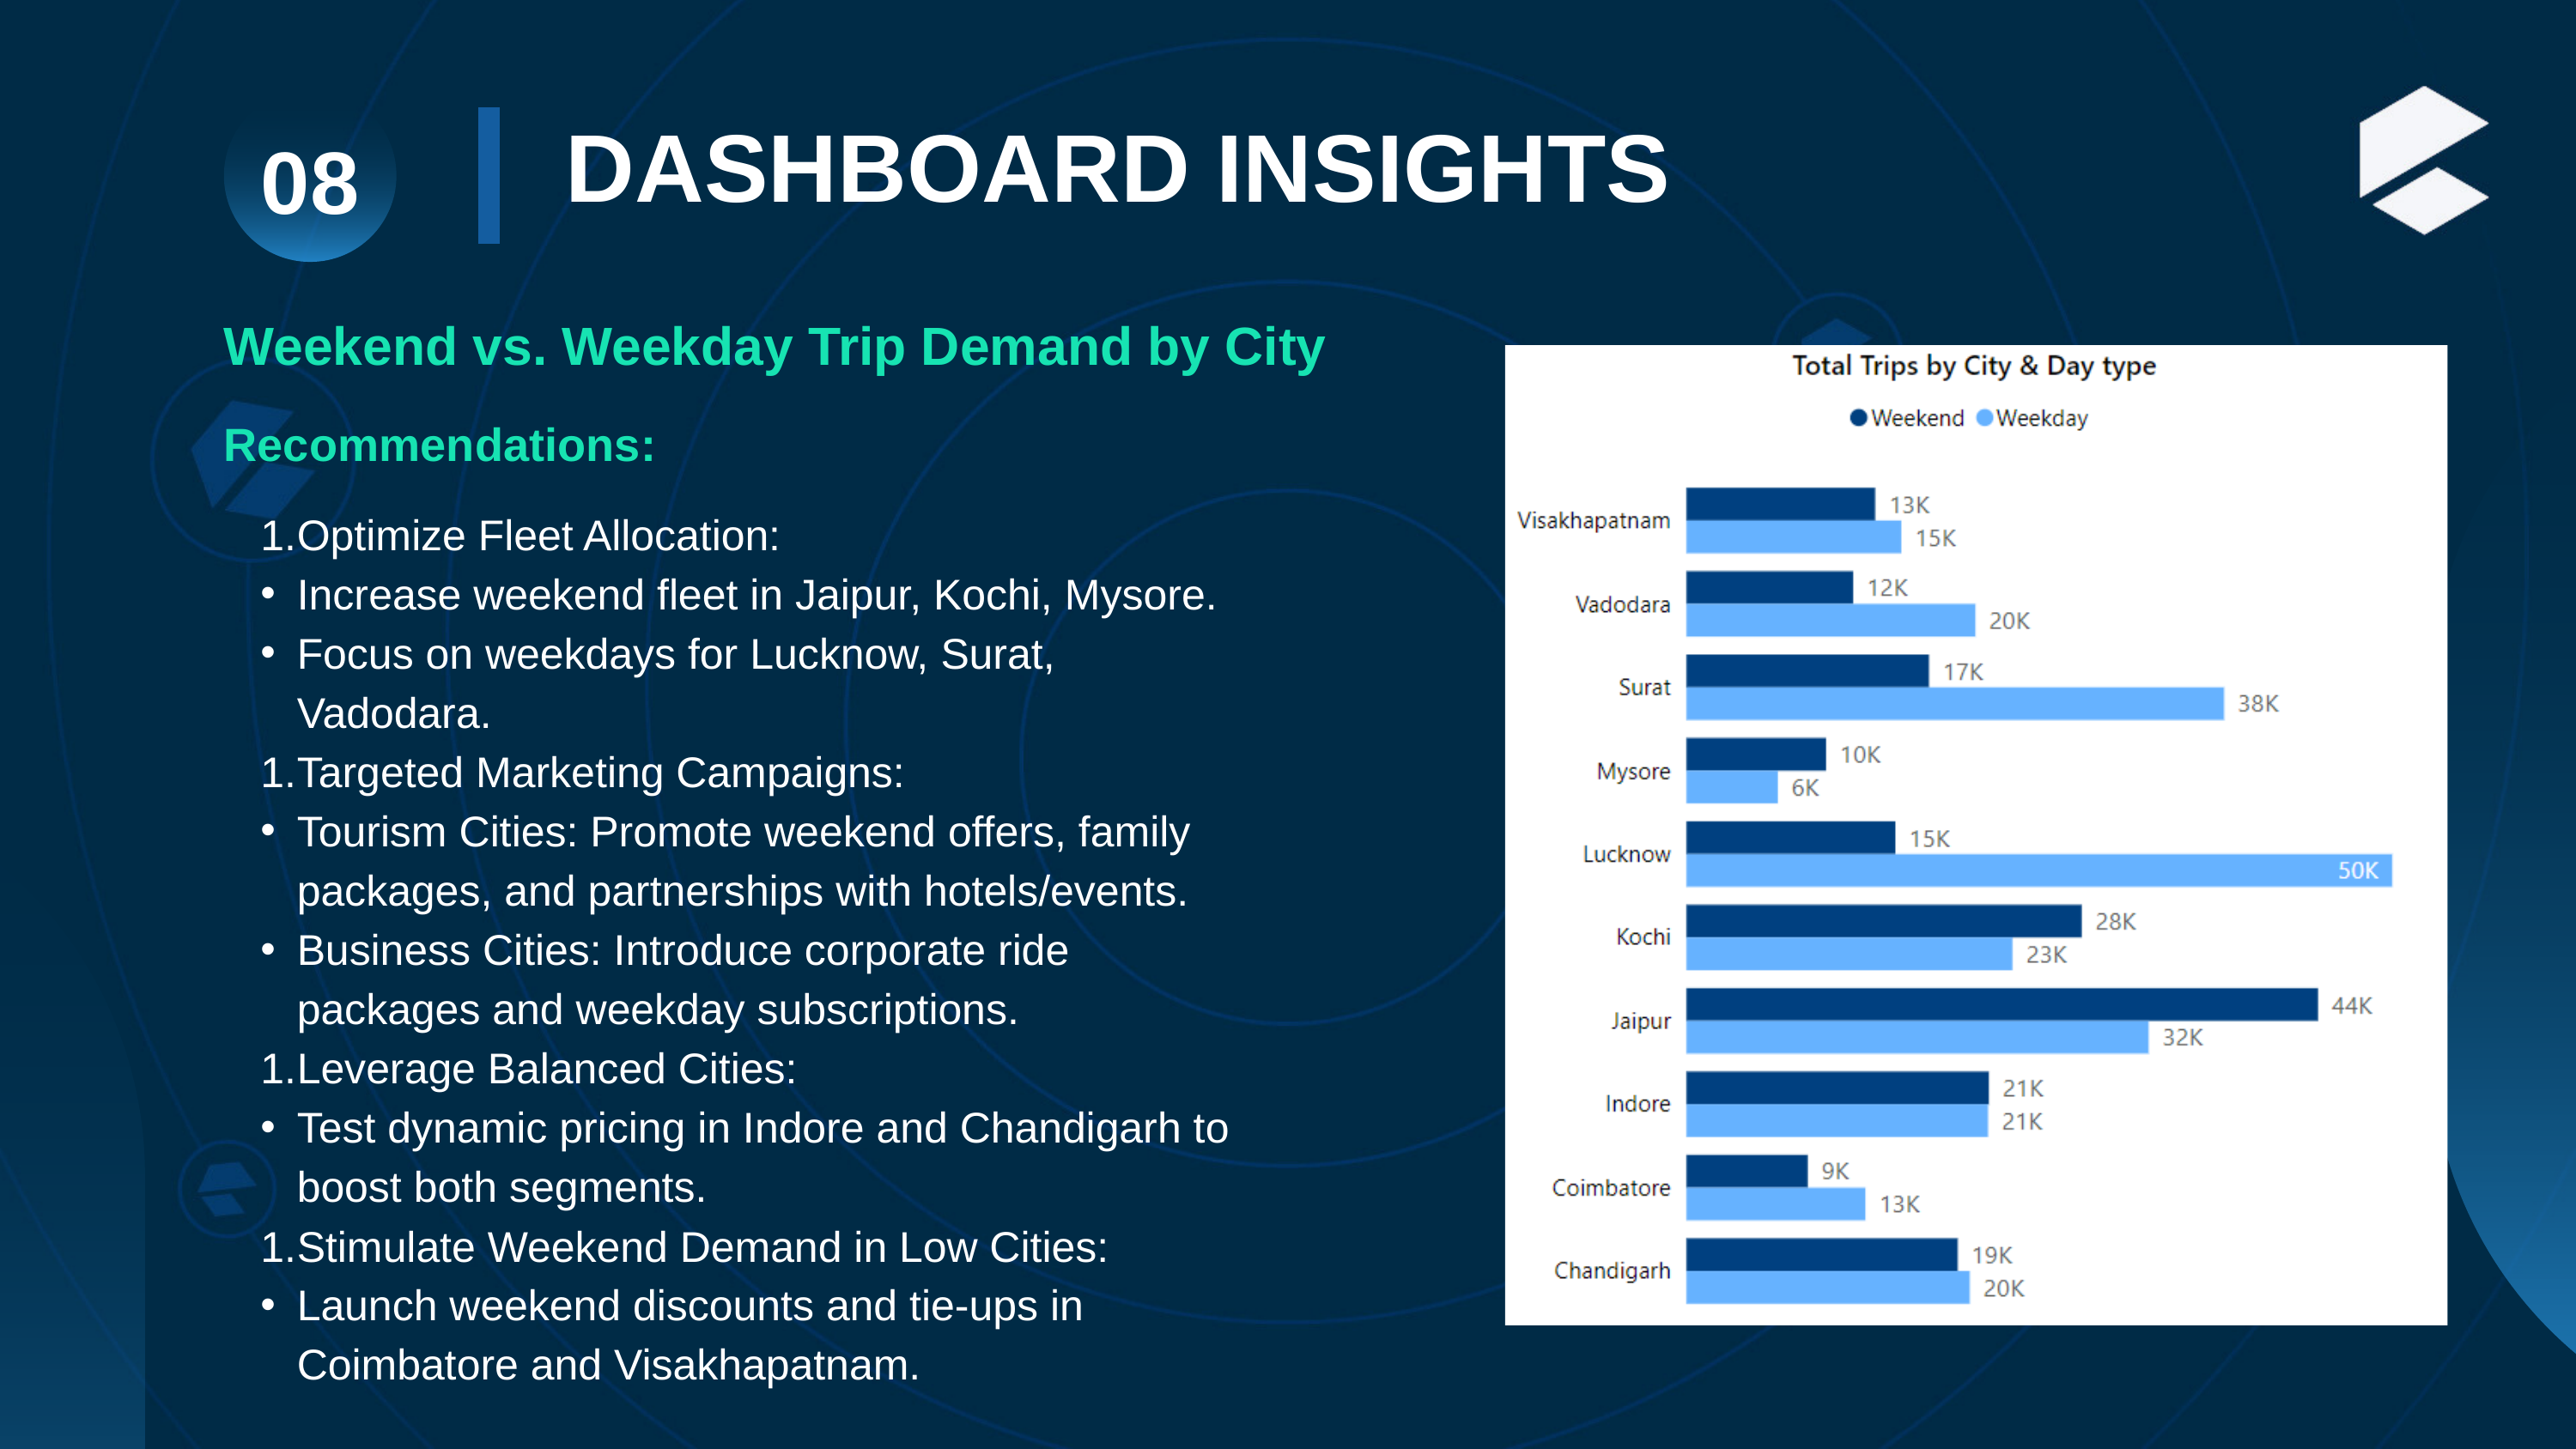

DASHBOARD INSIGHTS
08

Weekend vs. Weekday Trip Demand by City

Recommendations:
Optimize Fleet Allocation:
Increase weekend fleet in Jaipur, Kochi, Mysore.
Focus on weekdays for Lucknow, Surat, Vadodara.
Targeted Marketing Campaigns:
Tourism Cities: Promote weekend offers, family packages, and partnerships with hotels/events.
Business Cities: Introduce corporate ride packages and weekday subscriptions.
Leverage Balanced Cities:
Test dynamic pricing in Indore and Chandigarh to boost both segments.
Stimulate Weekend Demand in Low Cities:
Launch weekend discounts and tie-ups in Coimbatore and Visakhapatnam.